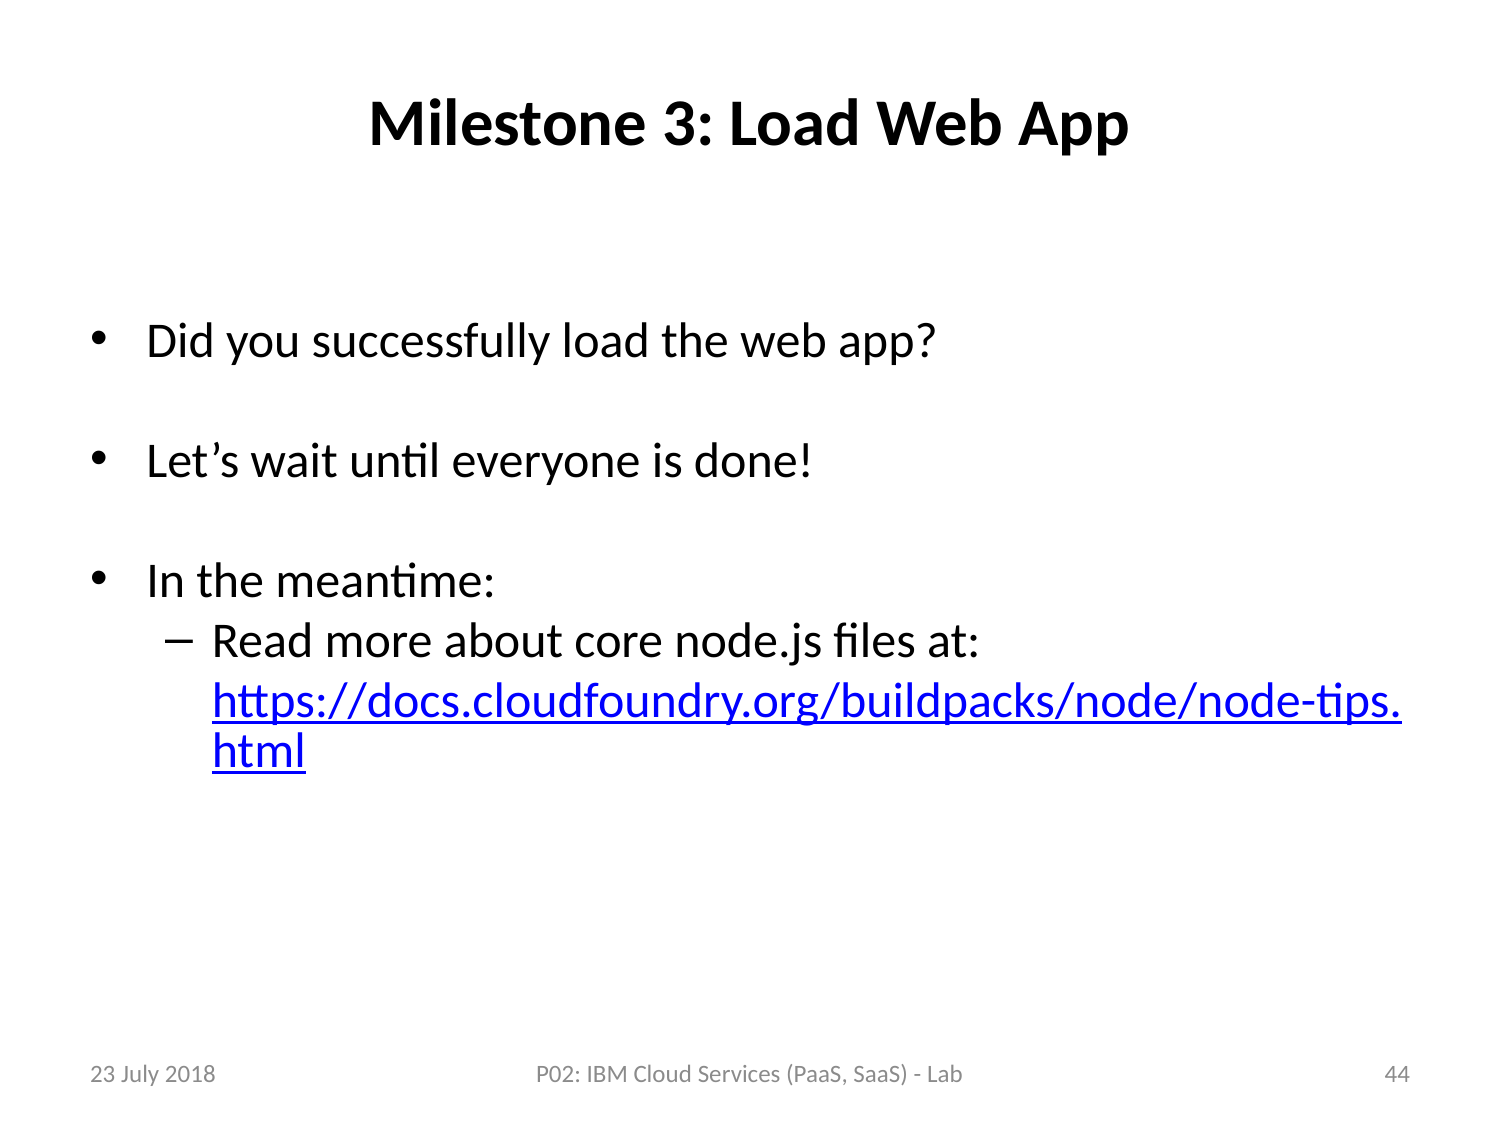

# Milestone 3: Load Web App
Did you successfully load the web app?

Let’s wait until everyone is done!

In the meantime:
Read more about core node.js files at: https://docs.cloudfoundry.org/buildpacks/node/node-tips.html

23 July 2018
P02: IBM Cloud Services (PaaS, SaaS) - Lab
44